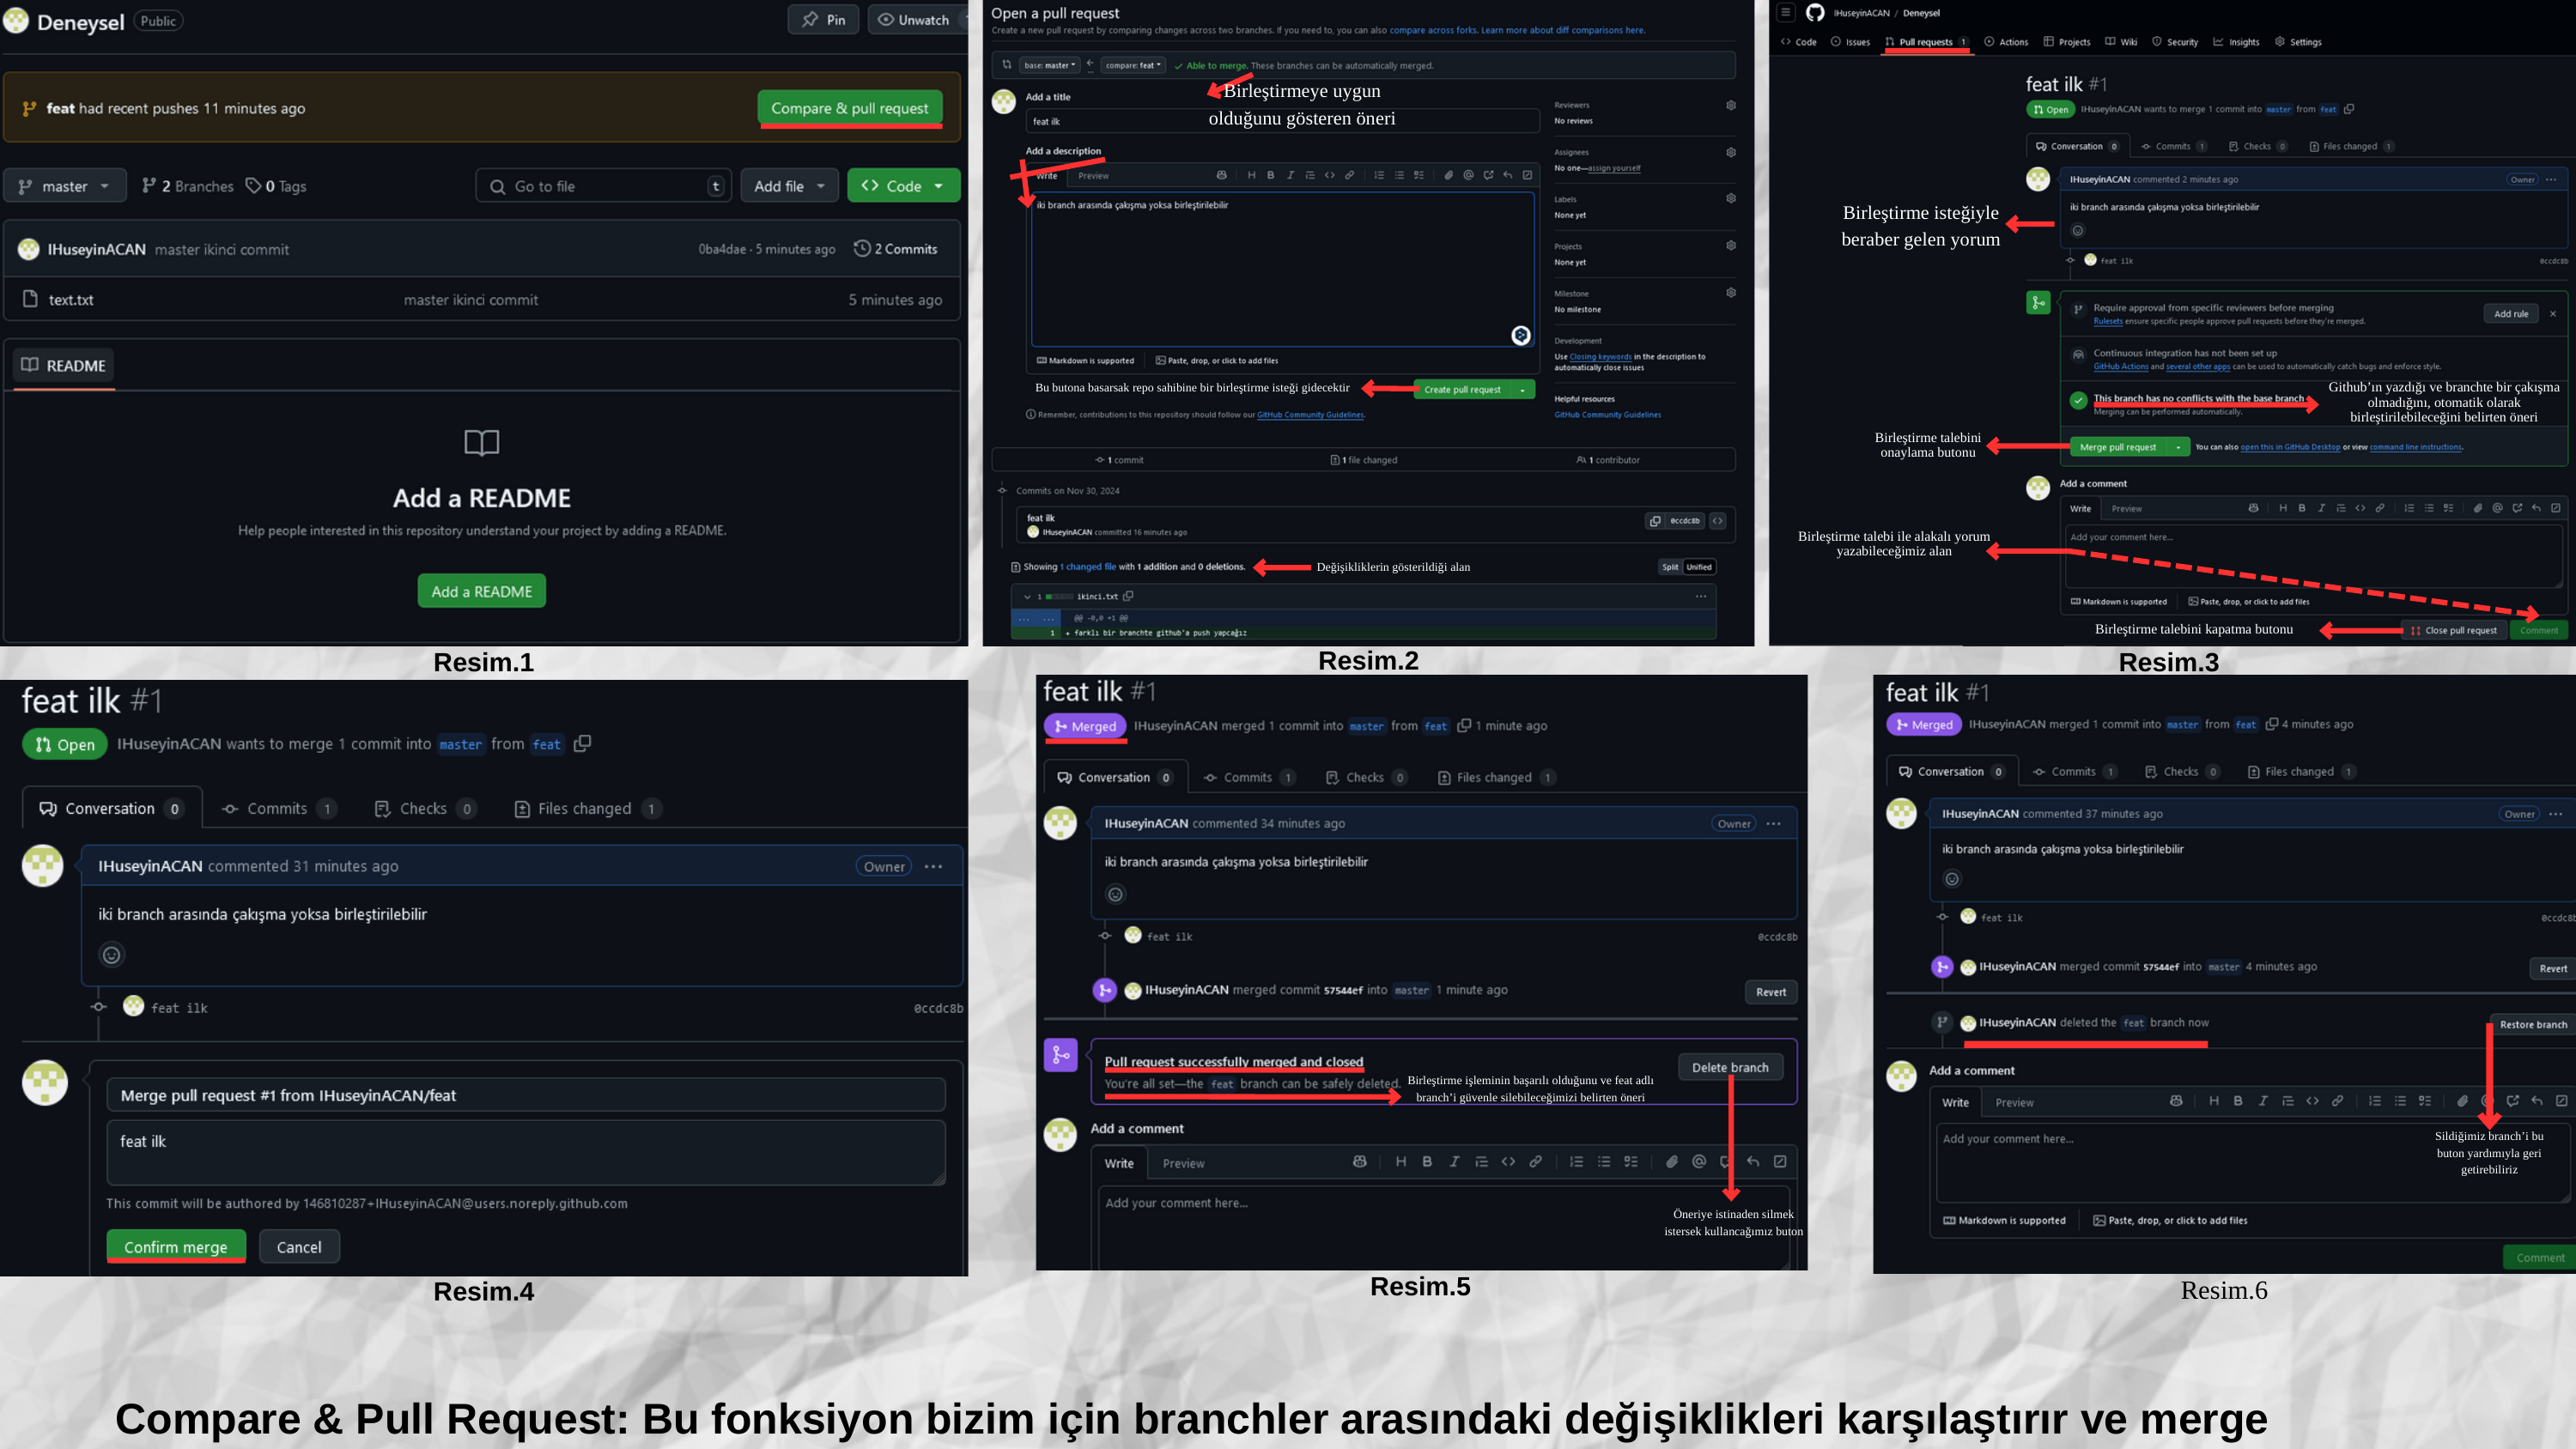

Resim.1

Birleştirmeye uygun olduğunu gösteren öneri

Bu butona basarsak repo sahibine bir birleştirme isteği gidecektir

Değişikliklerin gösterildiği alan

Resim.2

Birleştirme isteğiyle beraber gelen yorum

Github’ın yazdığı ve branchte bir çakışma olmadığını, otomatik olarak birleştirilebileceğini belirten öneri

Birleştirme talebini onaylama butonu

Birleştirme talebi ile alakalı yorum yazabileceğimiz alan

Birleştirme talebini kapatma butonu

Resim.3

Birleştirme işleminin başarılı olduğunu ve feat adlı branch’i güvenle silebileceğimizi belirten öneri

Öneriye istinaden silmek istersek kullancağımız buton
Resim.5

Sildiğimiz branch’i bu buton yardımıyla geri getirebiliriz
Resim.6

Resim.4
Compare & Pull Request: Bu fonksiyon bizim için branchler arasındaki değişiklikleri karşılaştırır ve merge edebileceğimizi gösterir.